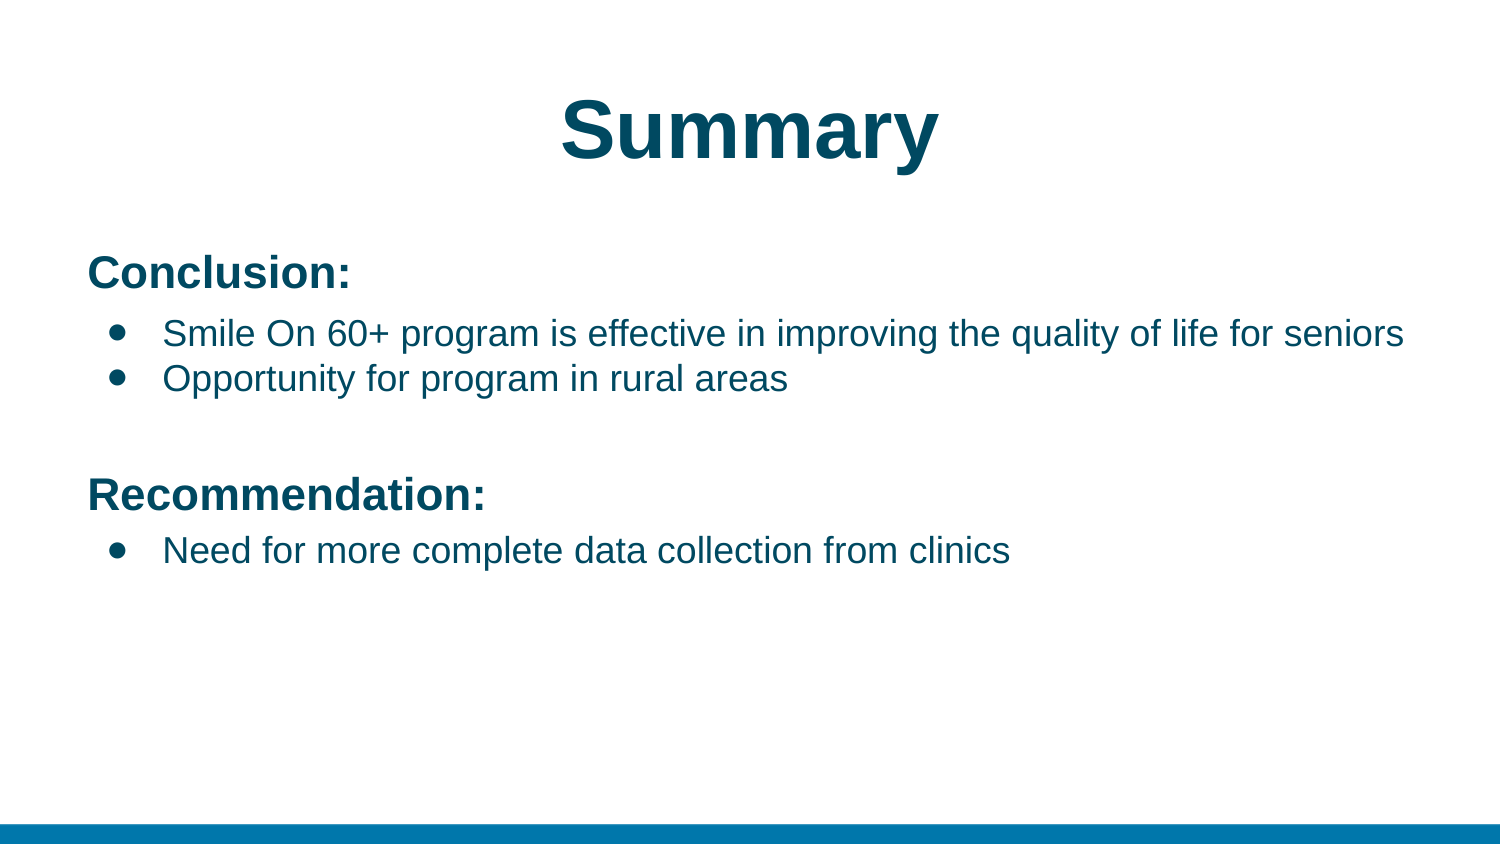

# Summary
Conclusion:
Smile On 60+ program is effective in improving the quality of life for seniors
Opportunity for program in rural areas

Recommendation:
Need for more complete data collection from clinics